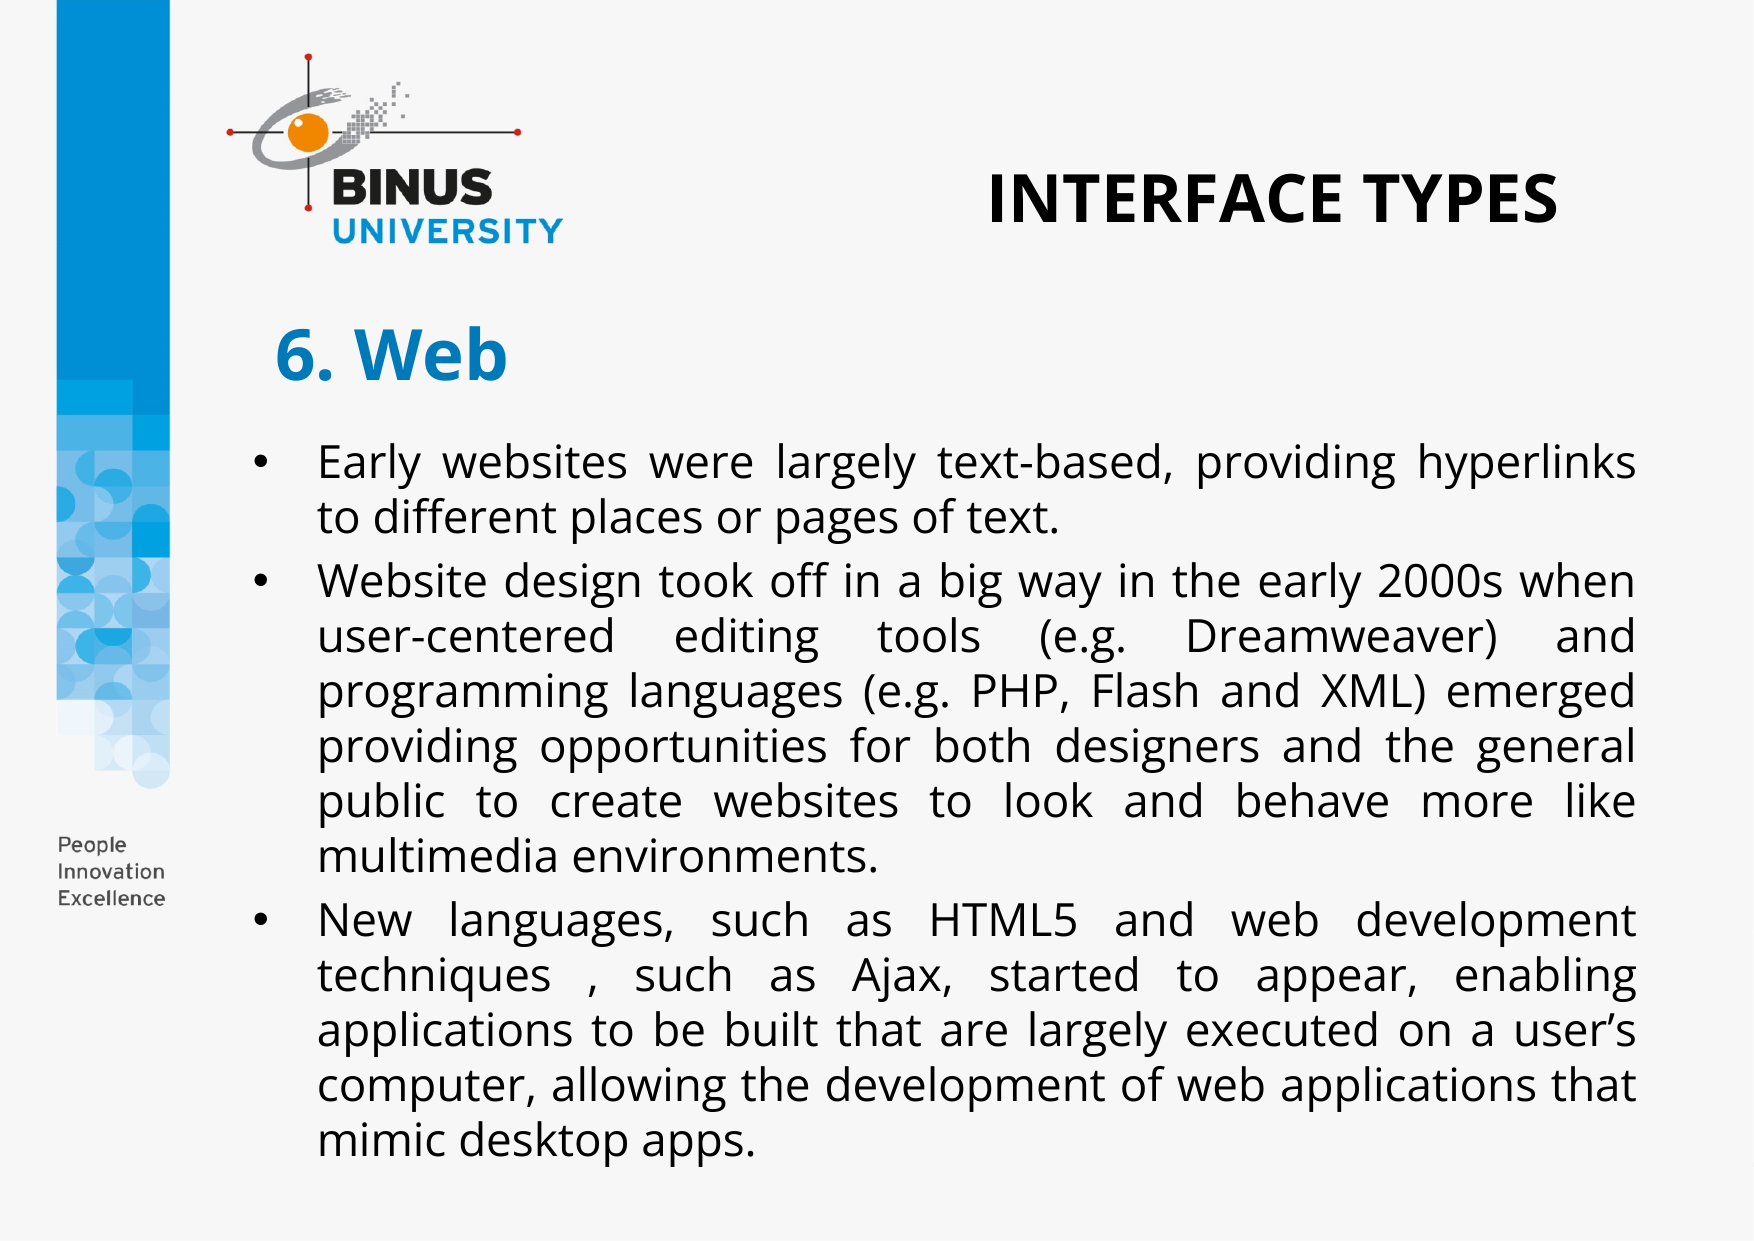

INTERFACE TYPES
# 6. Web
Early websites were largely text-based, providing hyperlinks to different places or pages of text.
Website design took off in a big way in the early 2000s when user-centered editing tools (e.g. Dreamweaver) and programming languages (e.g. PHP, Flash and XML) emerged providing opportunities for both designers and the general public to create websites to look and behave more like multimedia environments.
New languages, such as HTML5 and web development techniques , such as Ajax, started to appear, enabling applications to be built that are largely executed on a user’s computer, allowing the development of web applications that mimic desktop apps.